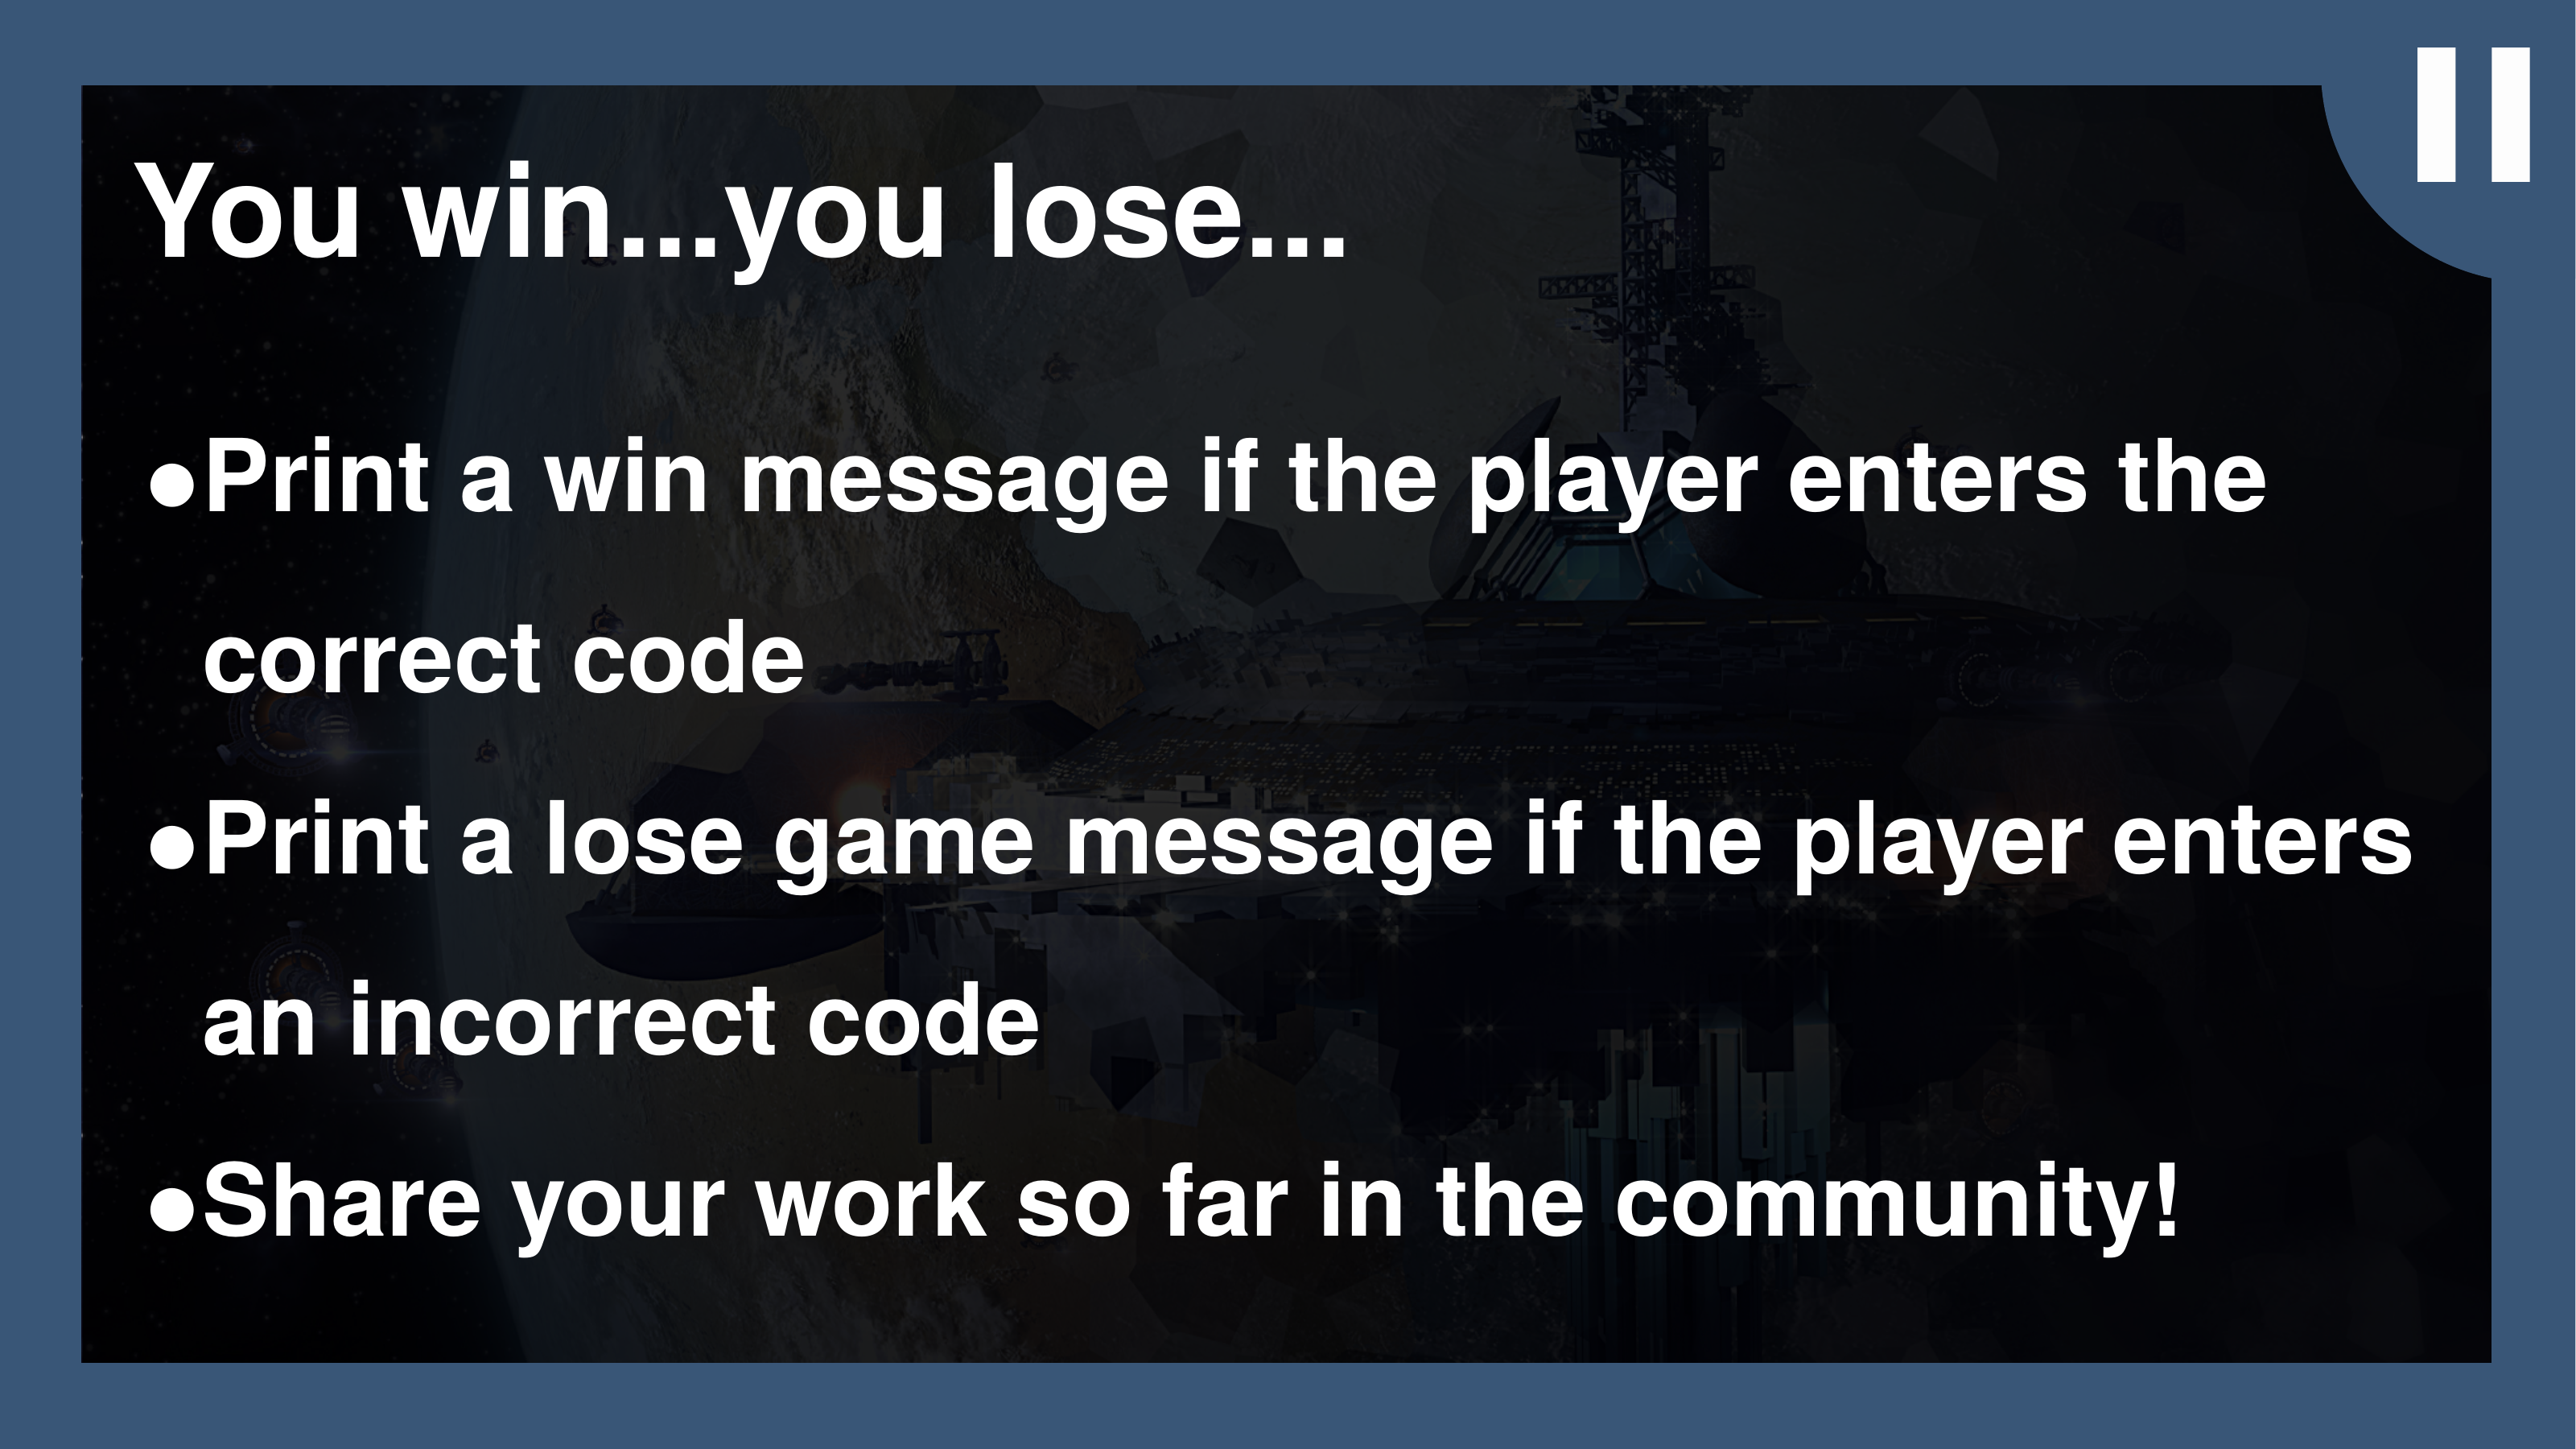

You win...you lose...
Print a win message if the player enters the correct code
Print a lose game message if the player enters an incorrect code
Share your work so far in the community!